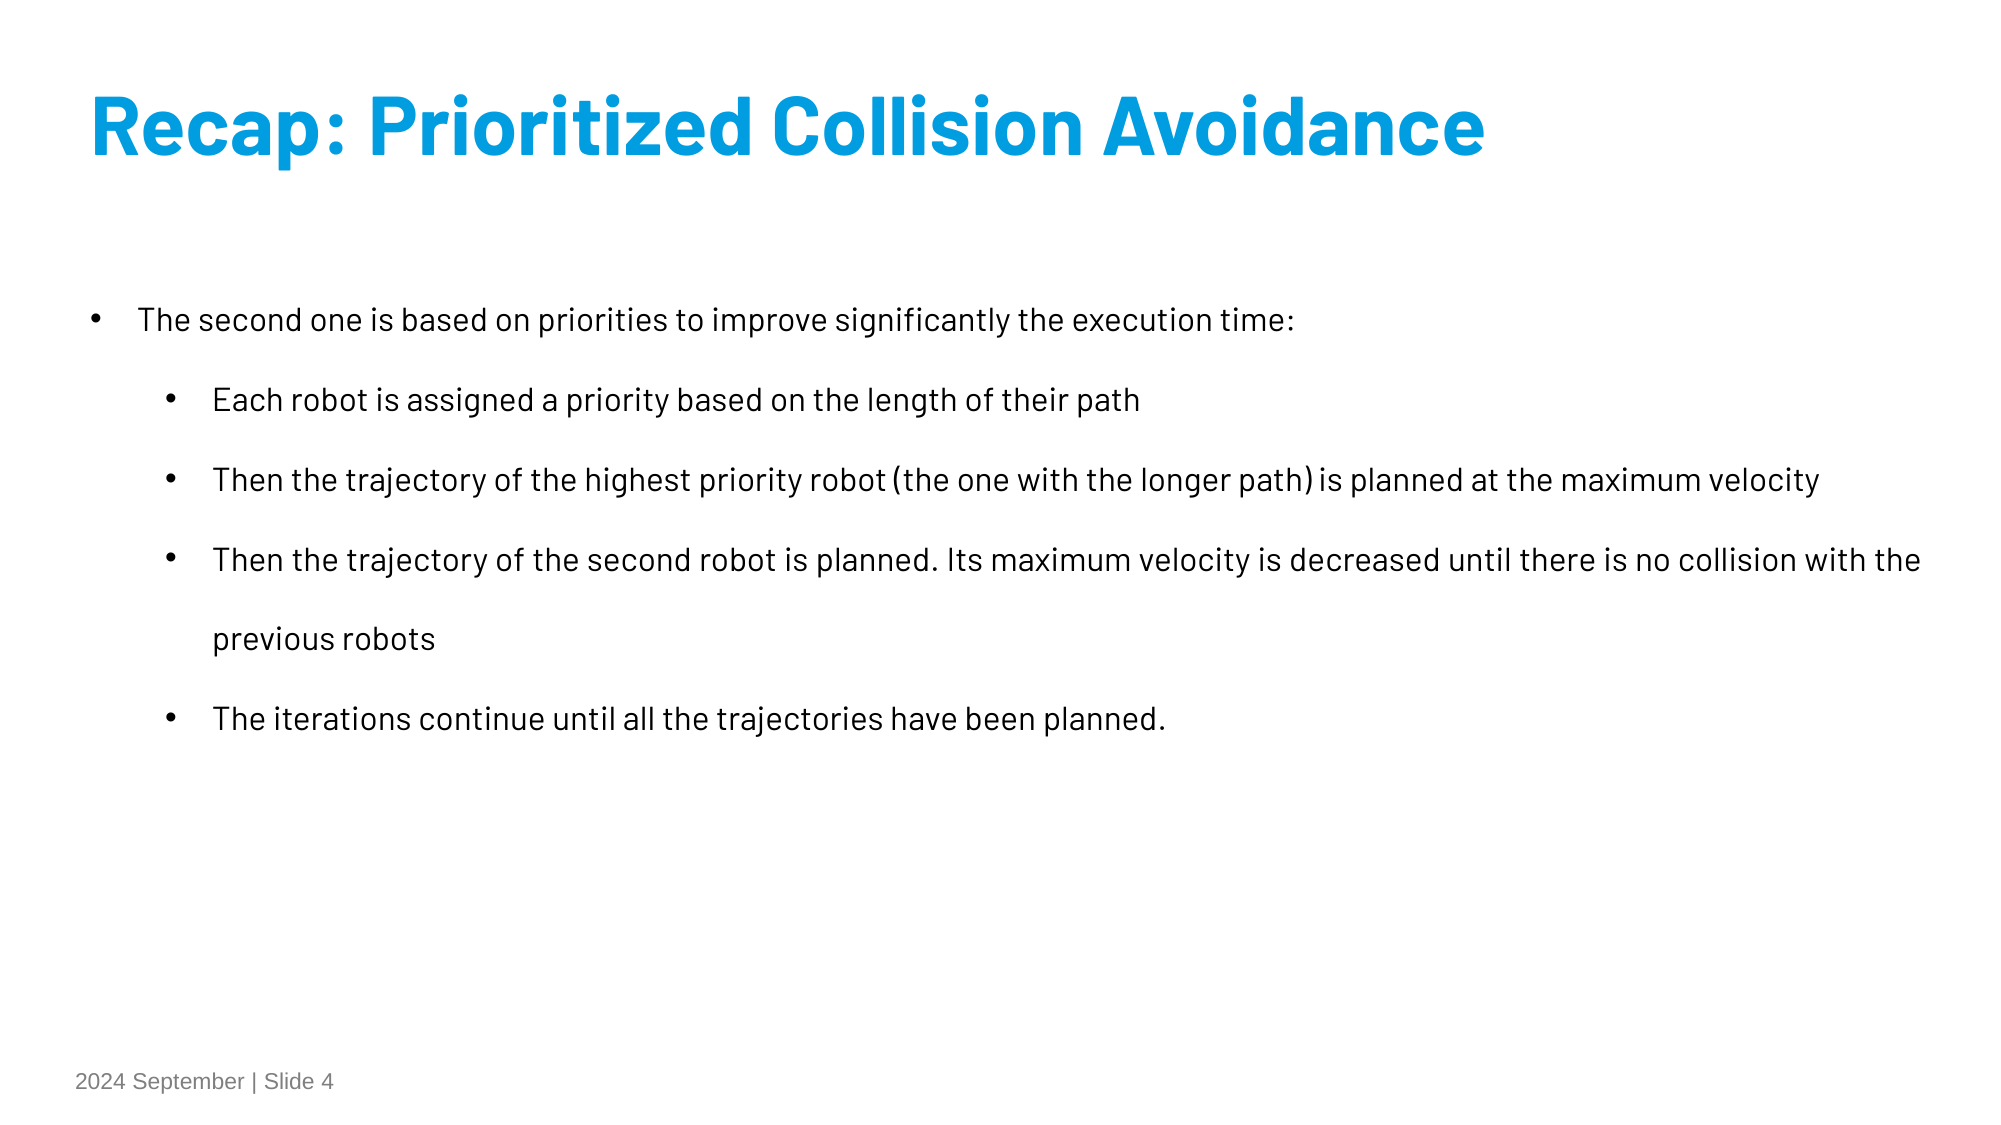

Recap: Prioritized Collision Avoidance
The second one is based on priorities to improve significantly the execution time:
Each robot is assigned a priority based on the length of their path
Then the trajectory of the highest priority robot (the one with the longer path) is planned at the maximum velocity
Then the trajectory of the second robot is planned. Its maximum velocity is decreased until there is no collision with the previous robots
The iterations continue until all the trajectories have been planned.
2024 September | Slide 4